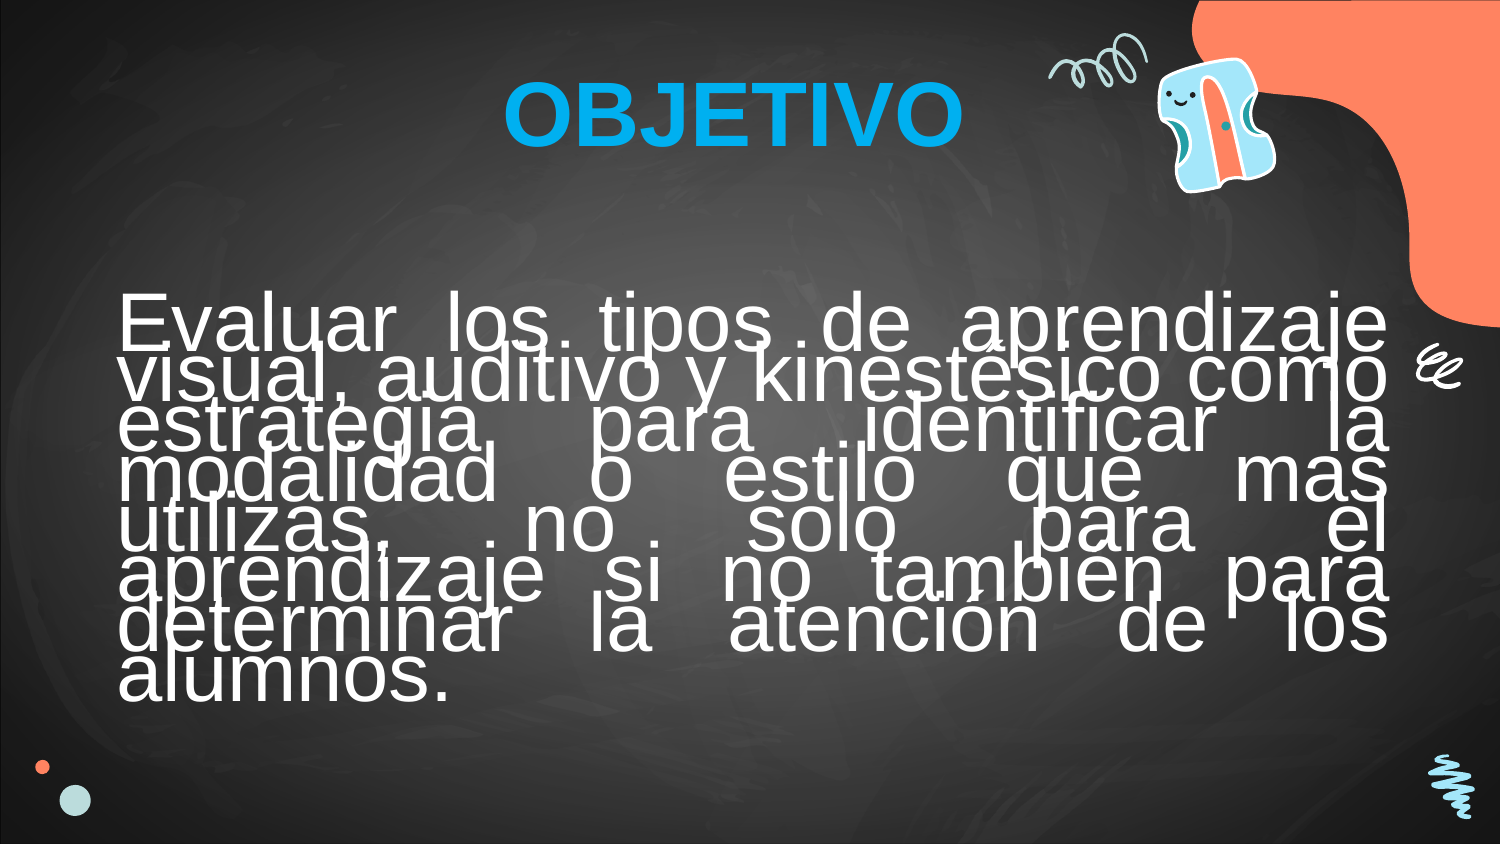

# OBJETIVO

Evaluar los tipos de aprendizaje visual, auditivo y kinestésico como estrategia para identificar la modalidad o estilo que mas utilizas, no solo para el aprendizaje si no también para determinar la atención de los alumnos.